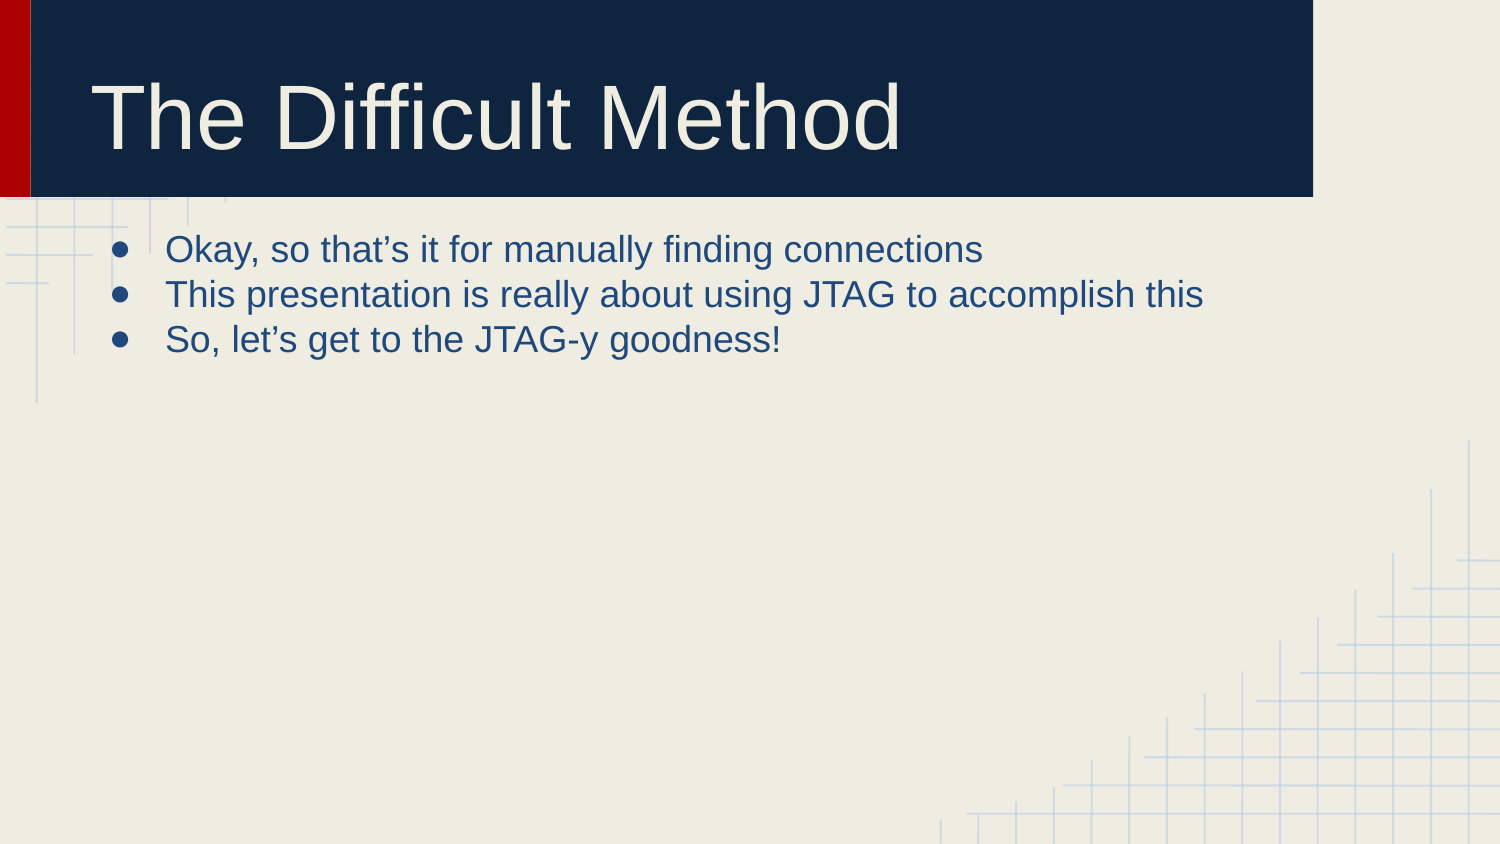

# The Difficult Method
Okay, so that’s it for manually finding connections
This presentation is really about using JTAG to accomplish this
So, let’s get to the JTAG-y goodness!